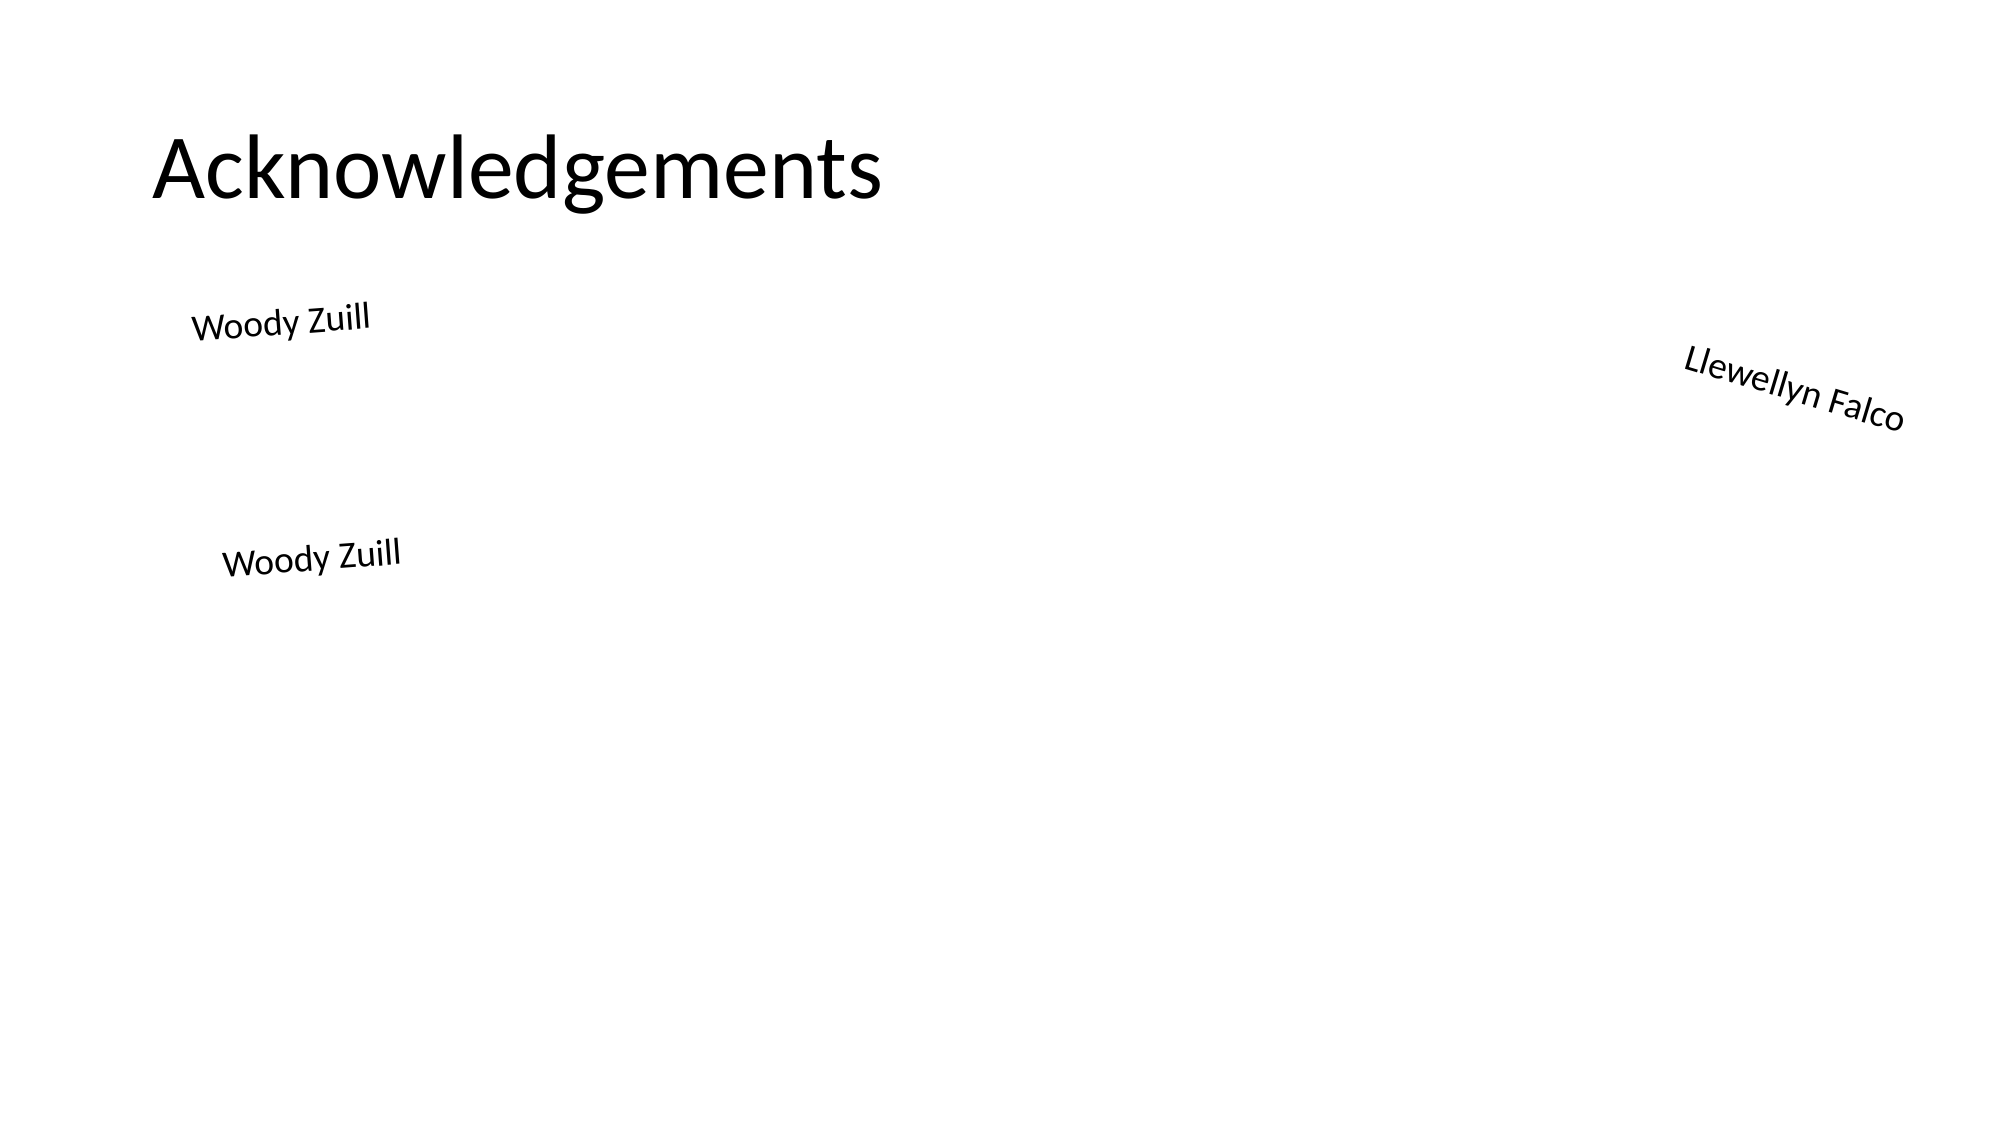

# Acknowledgements
Woody Zuill
Llewellyn Falco
Woody Zuill